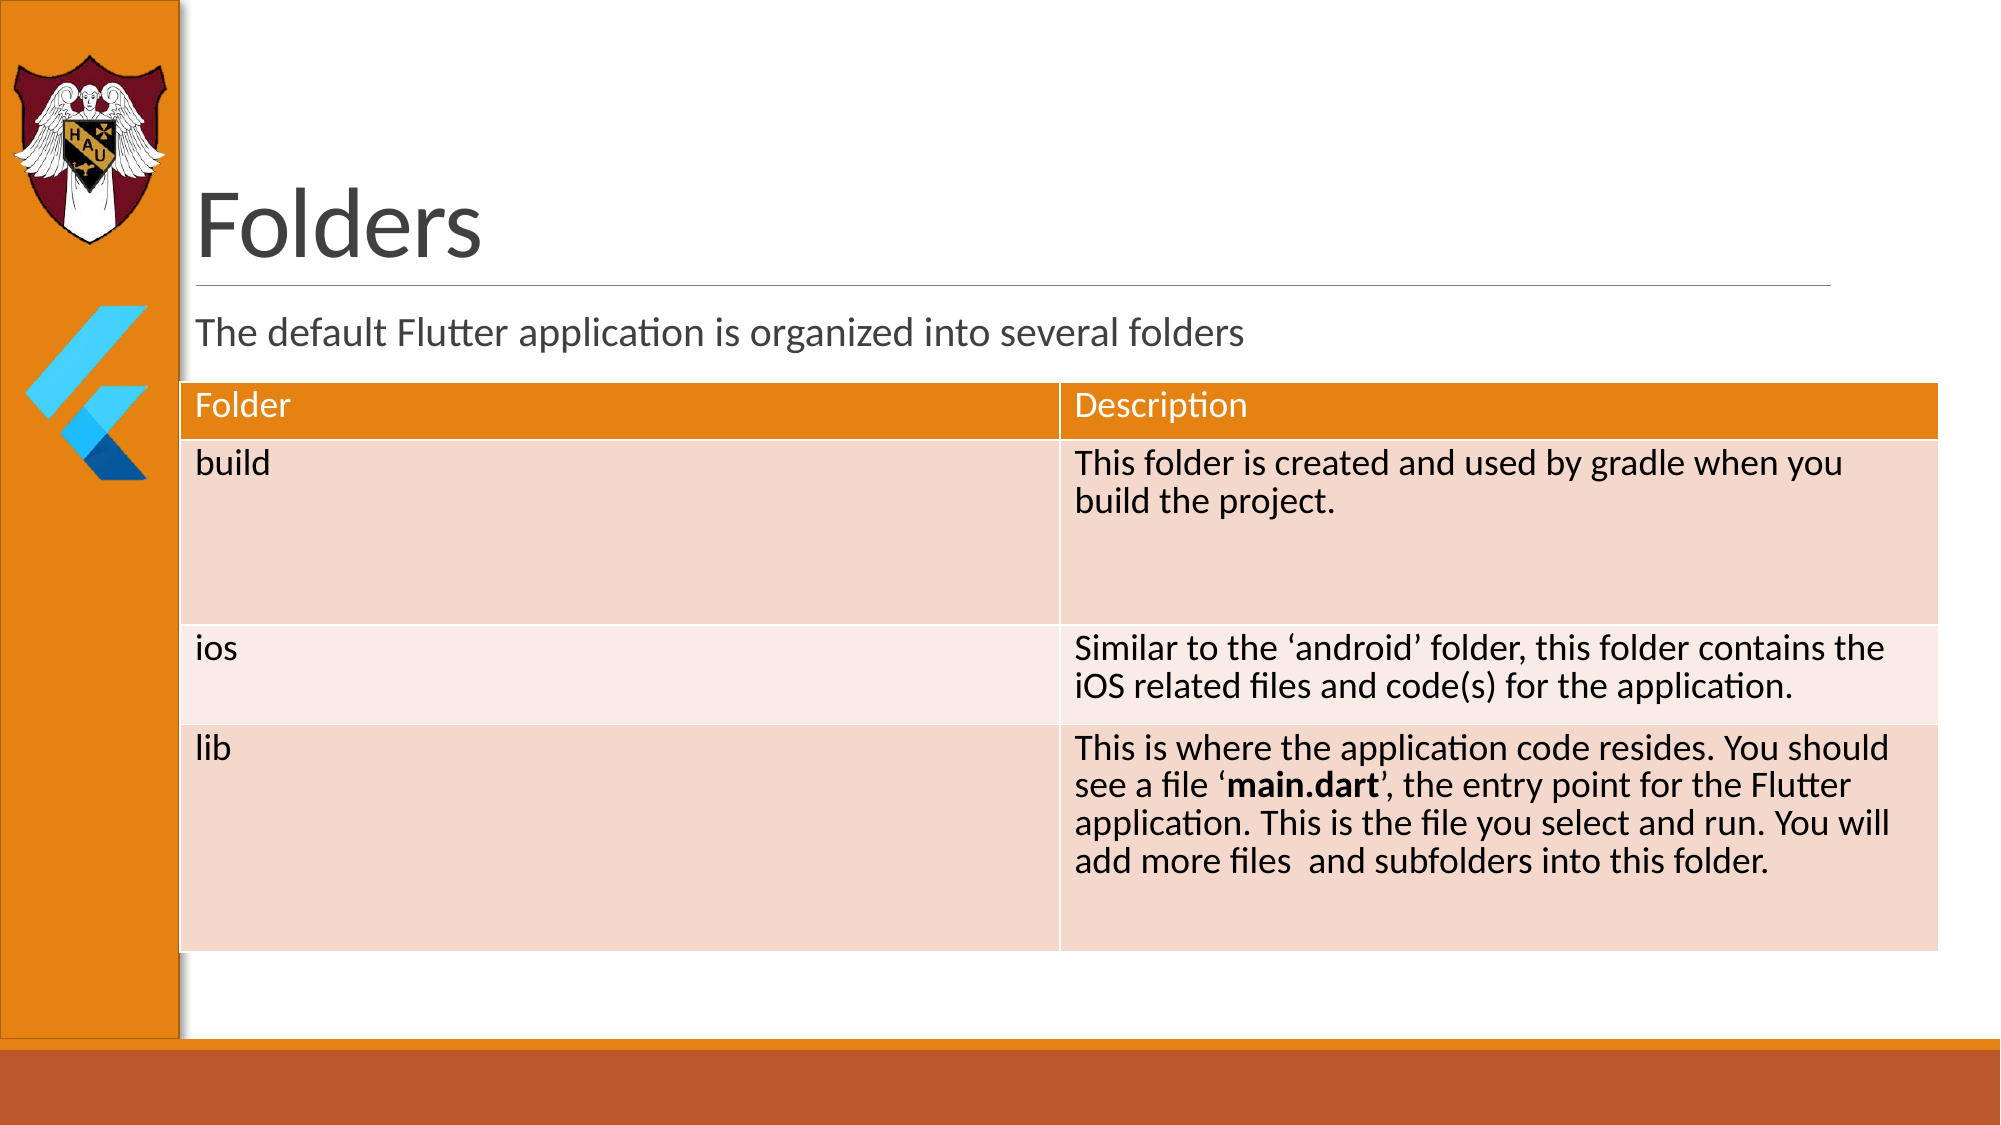

# Folders
The default Flutter application is organized into several folders
| Folder | Description |
| --- | --- |
| build | This folder is created and used by gradle when you build the project. |
| ios | Similar to the ‘android’ folder, this folder contains the iOS related files and code(s) for the application. |
| lib | This is where the application code resides. You should see a file ‘main.dart’, the entry point for the Flutter application. This is the file you select and run. You will add more files and subfolders into this folder. |